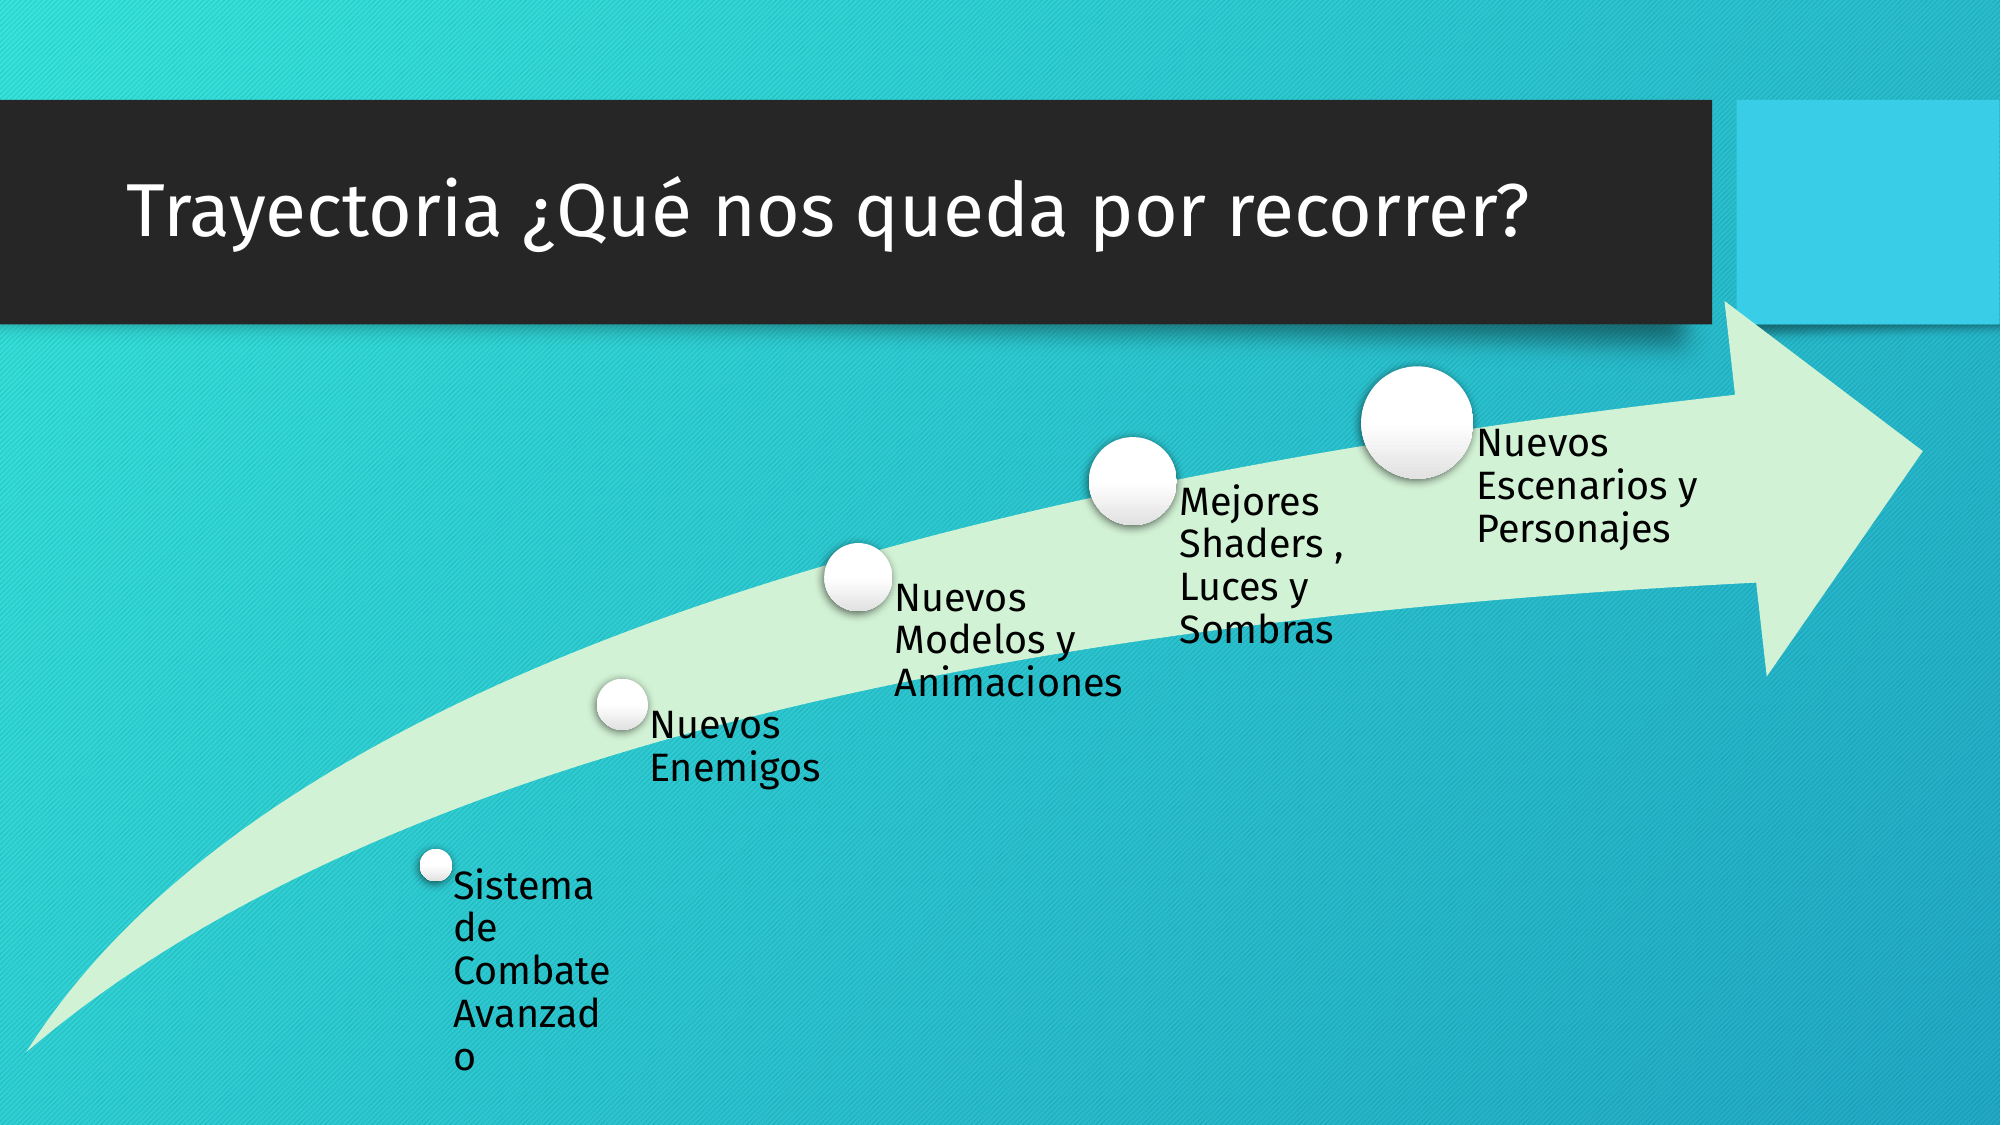

# Trayectoria ¿Qué nos queda por recorrer?
Sistema de Combate Avanzado
Nuevos Enemigos
Nuevos Modelos y Animaciones
Mejores Shaders , Luces y Sombras
Nuevos Escenarios y Personajes